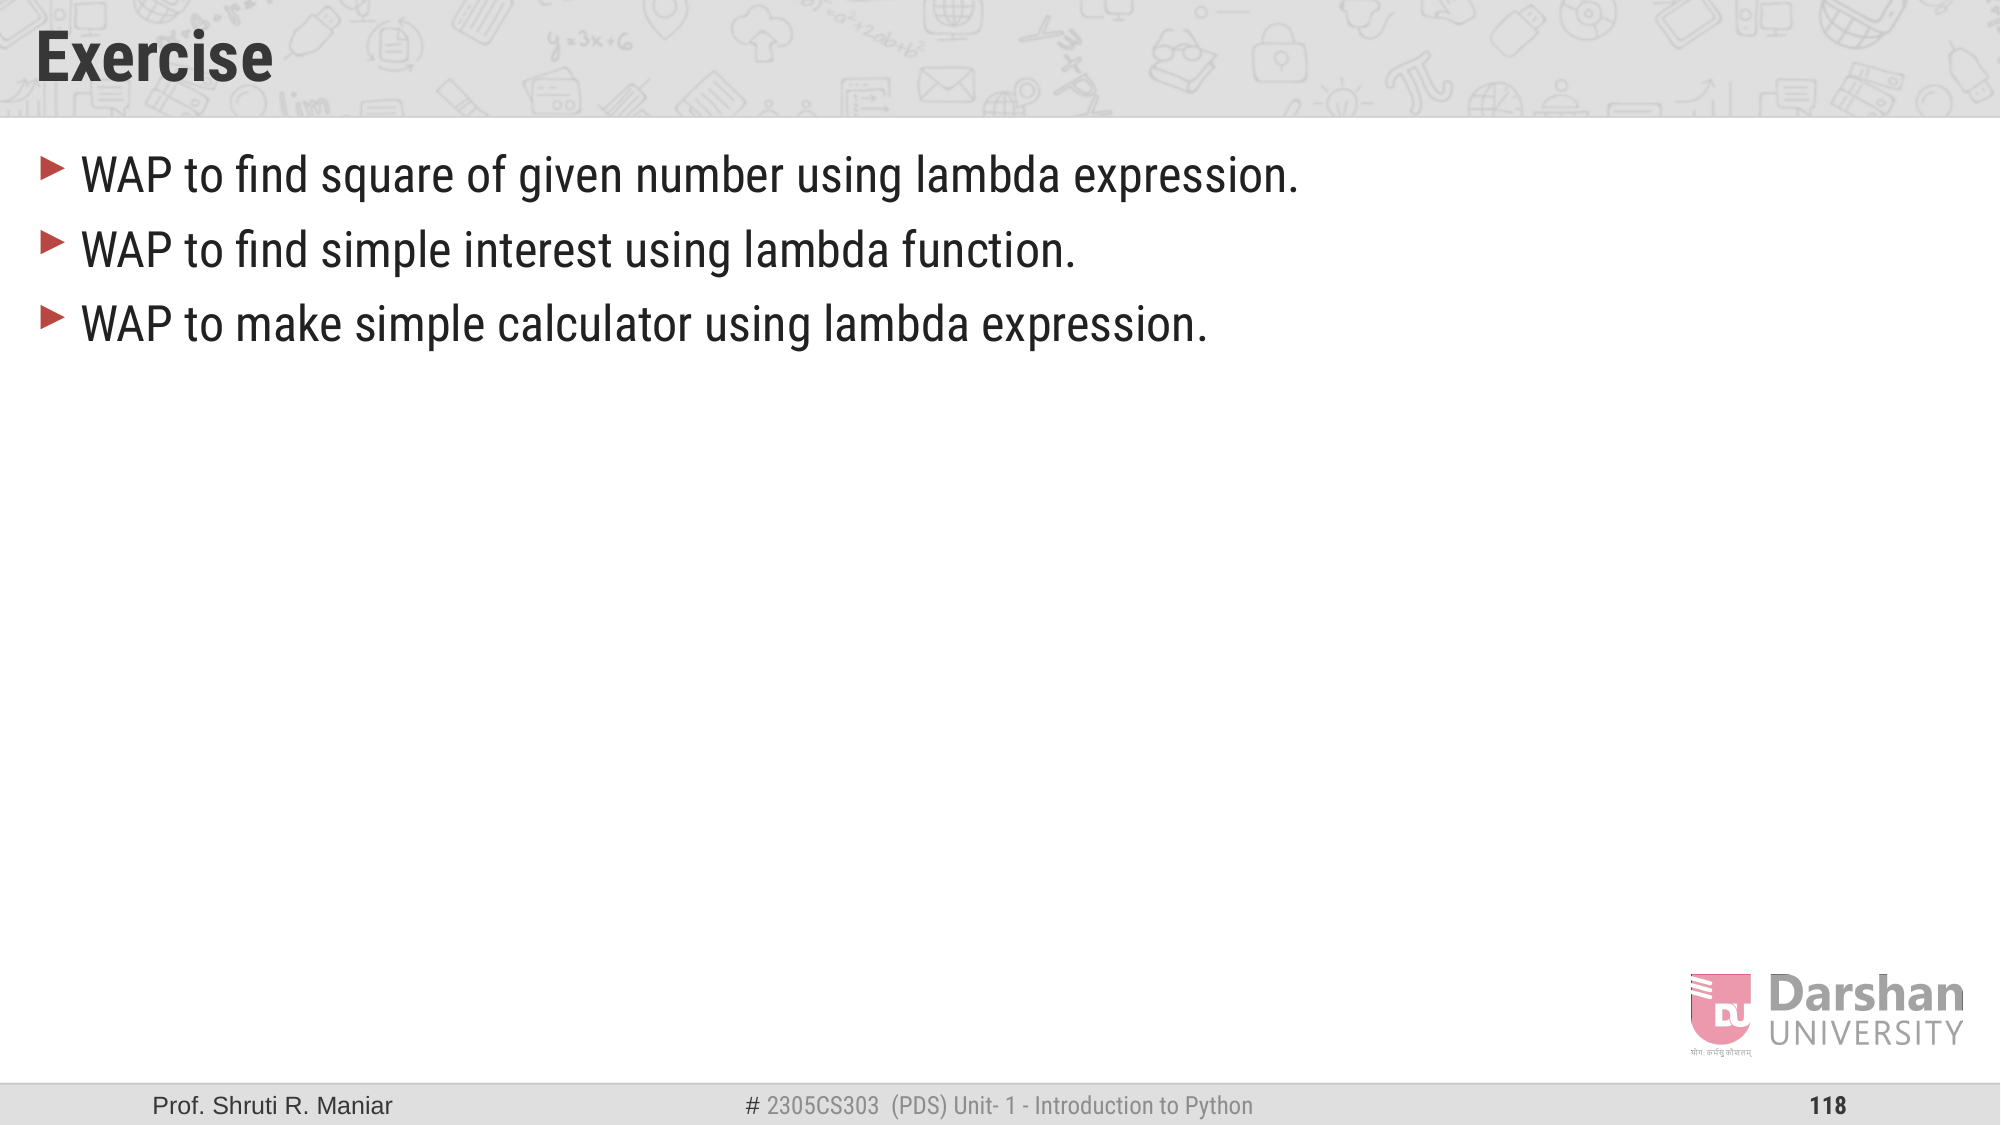

# Exercise
WAP to find square of given number using lambda expression.
WAP to find simple interest using lambda function.
WAP to make simple calculator using lambda expression.